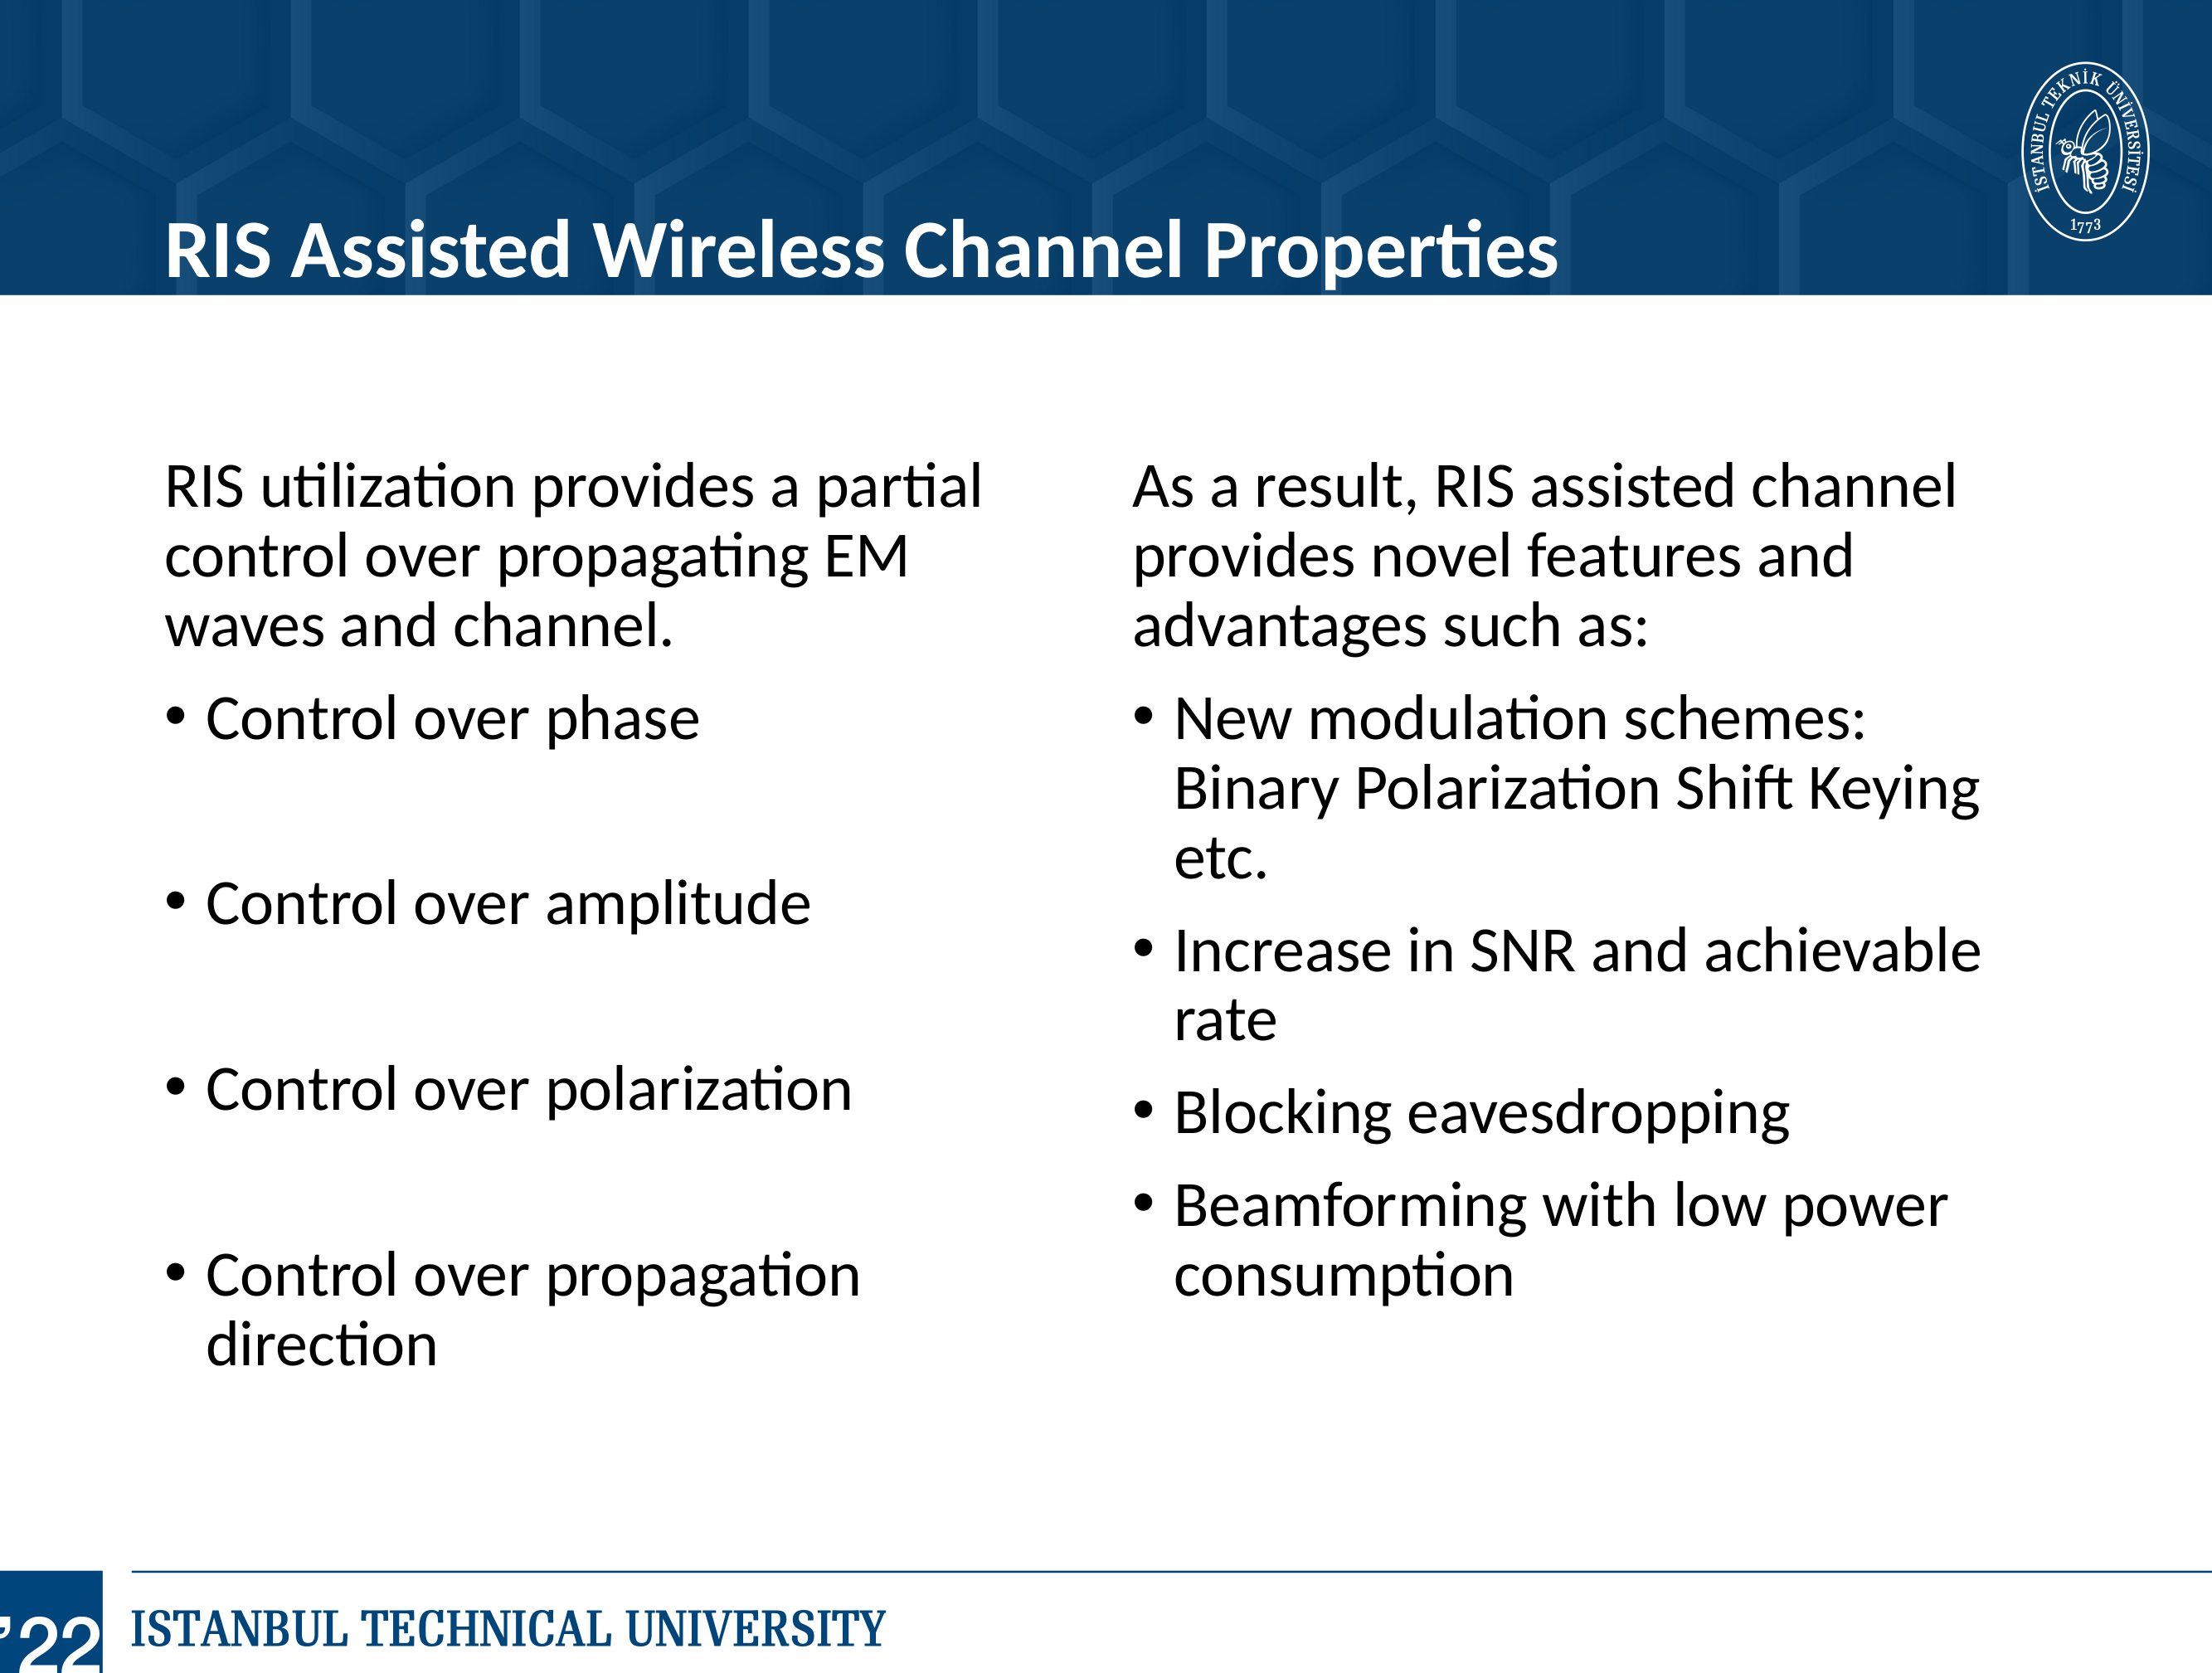

# RIS Assisted Wireless Channel Properties
RIS utilization provides a partial control over propagating EM waves and channel.
Control over phase

Control over amplitude

Control over polarization

Control over propagation direction

As a result, RIS assisted channel provides novel features and advantages such as:
New modulation schemes: Binary Polarization Shift Keying etc.
Increase in SNR and achievable rate
Blocking eavesdropping
Beamforming with low power consumption